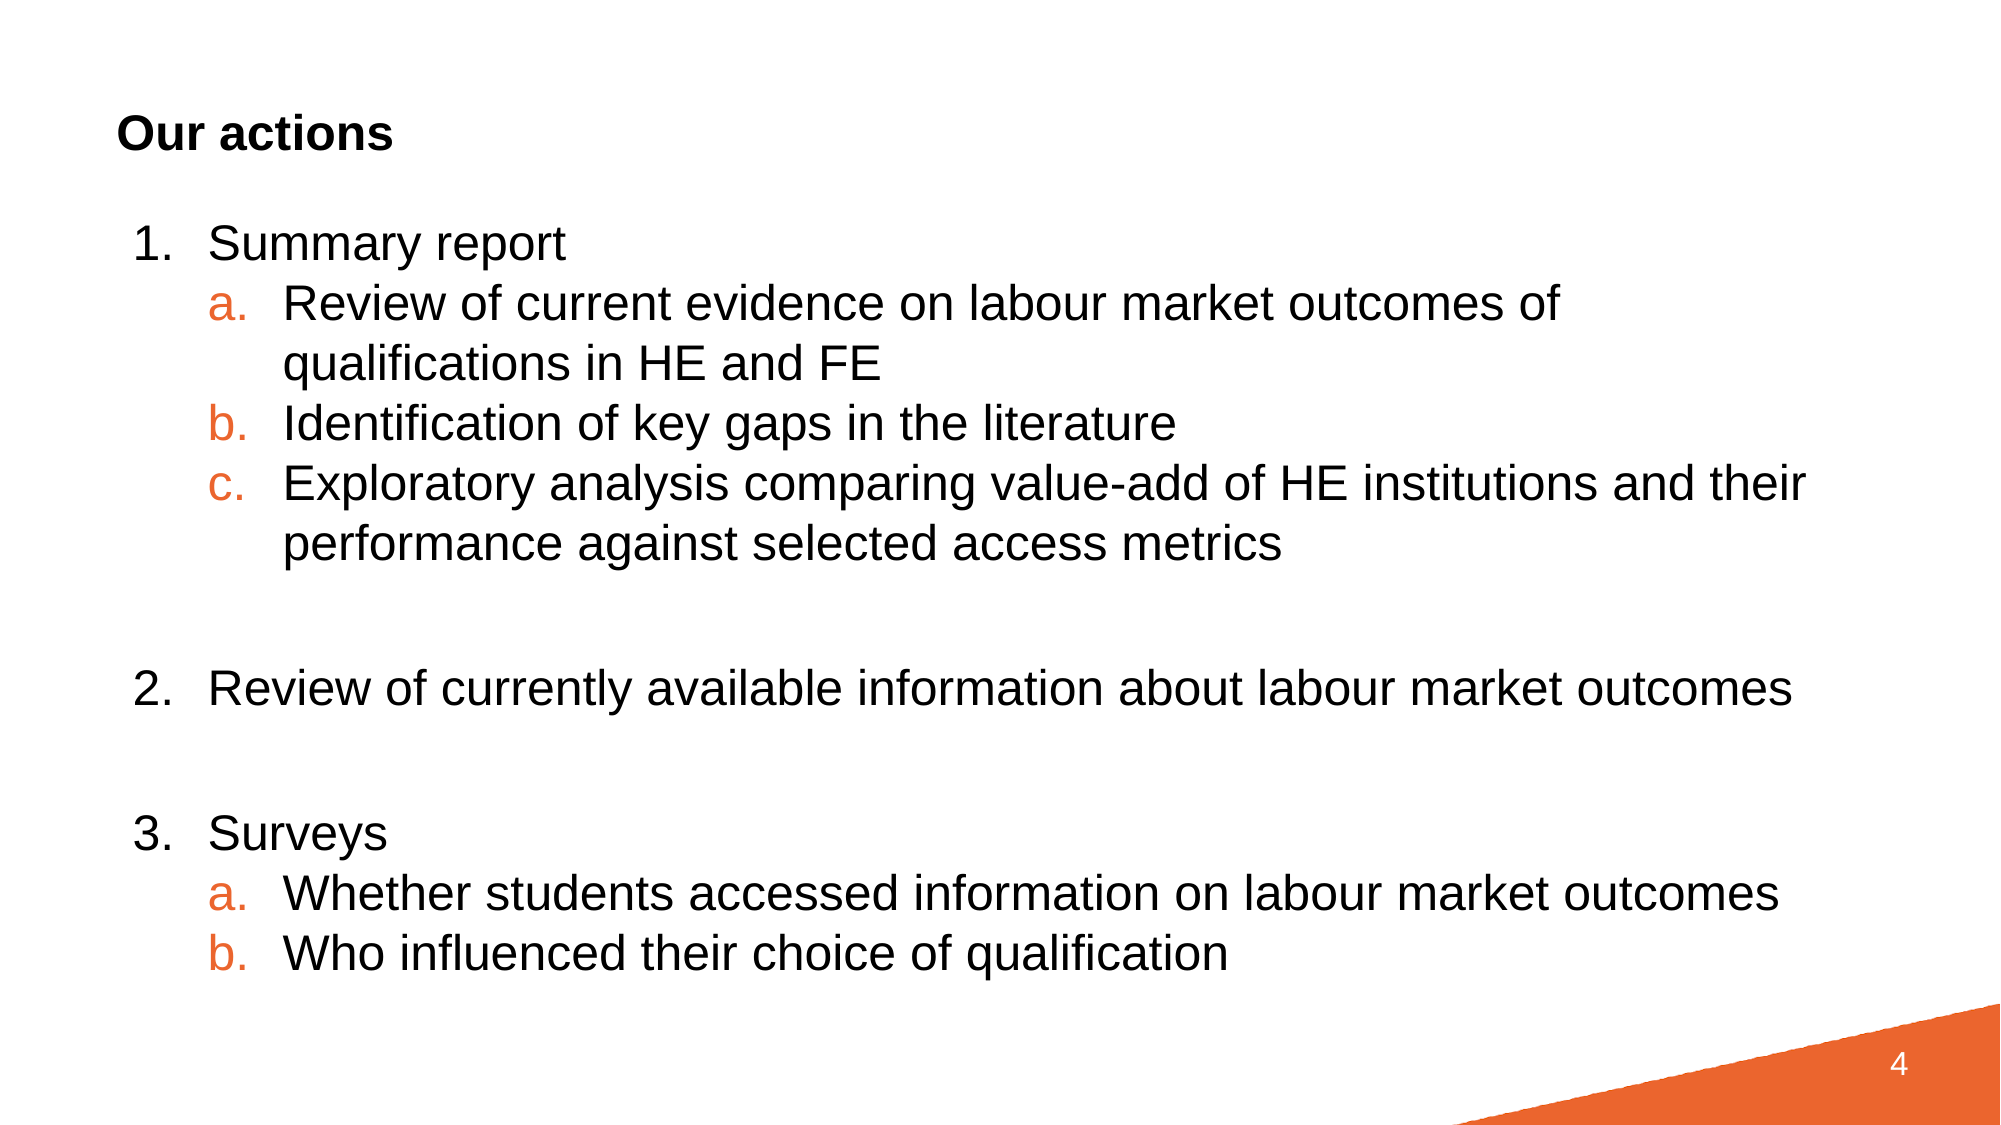

# Our actions
Summary report
Review of current evidence on labour market outcomes of qualifications in HE and FE
Identification of key gaps in the literature
Exploratory analysis comparing value-add of HE institutions and their performance against selected access metrics

Review of currently available information about labour market outcomes

Surveys
Whether students accessed information on labour market outcomes
Who influenced their choice of qualification